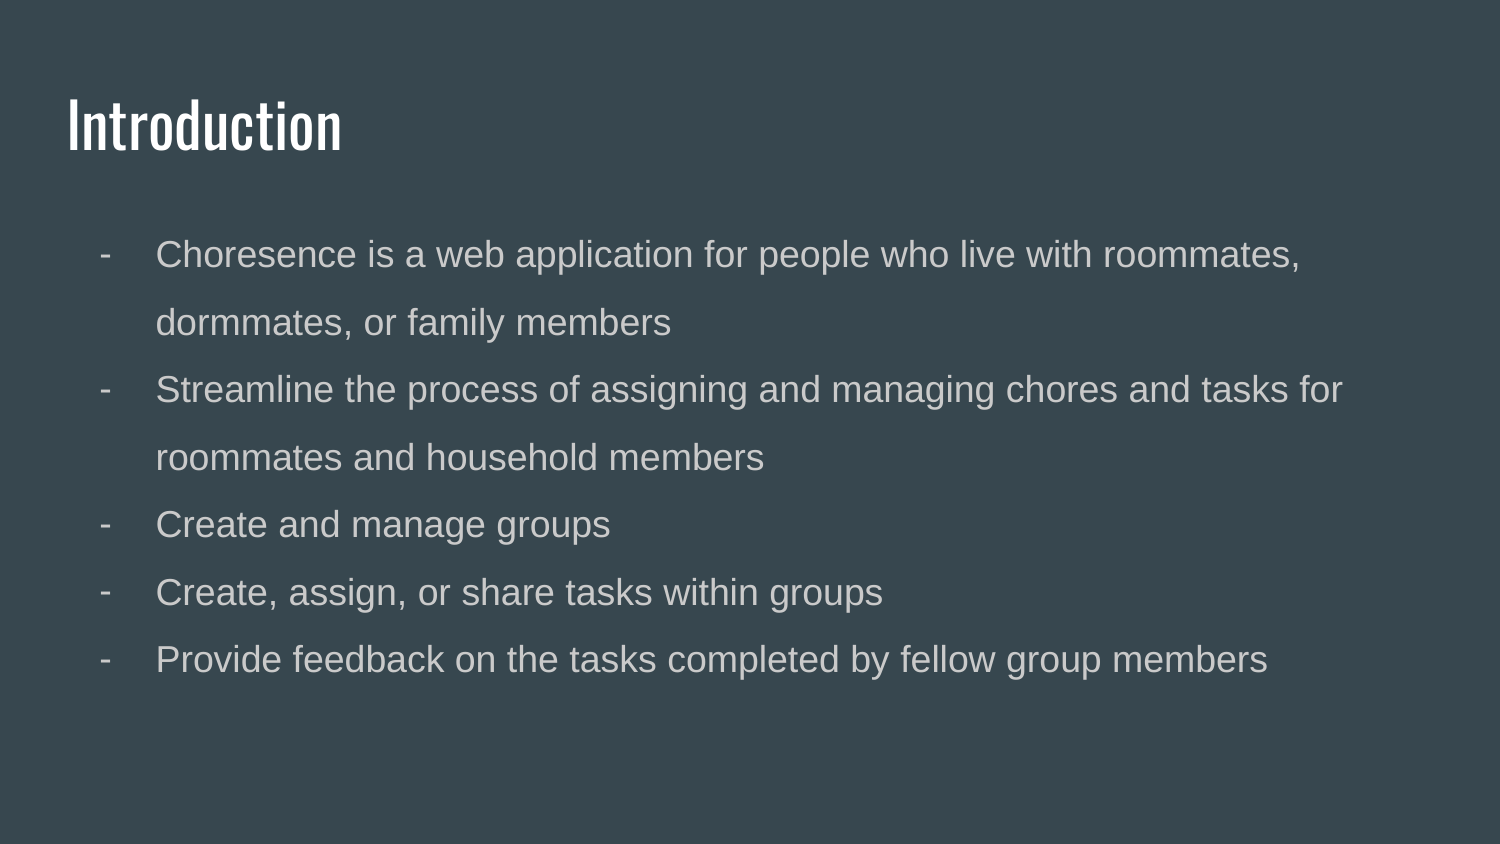

# Introduction
Choresence is a web application for people who live with roommates, dormmates, or family members
Streamline the process of assigning and managing chores and tasks for roommates and household members
Create and manage groups
Create, assign, or share tasks within groups
Provide feedback on the tasks completed by fellow group members